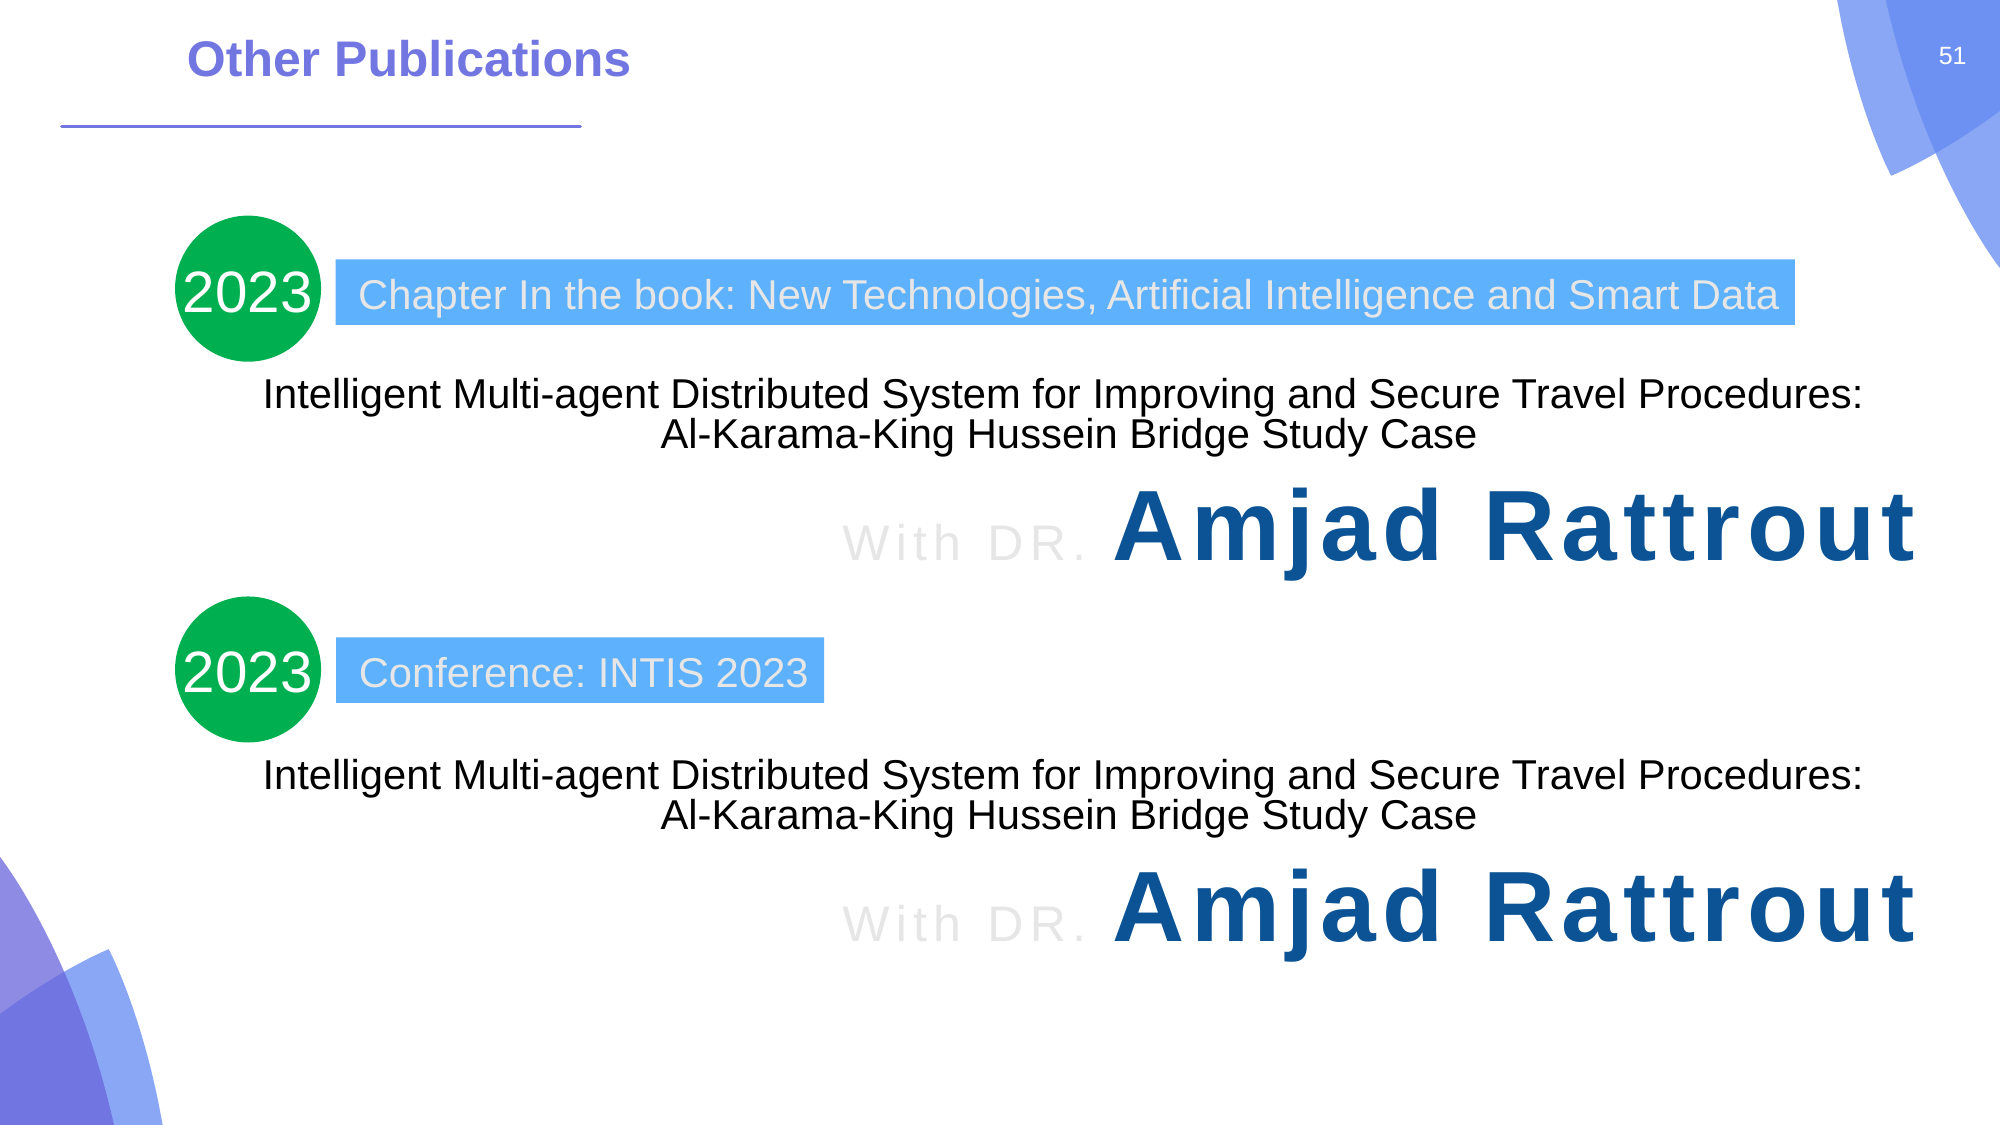

Other Publications

2023
Chapter In the book: New Technologies, Artificial Intelligence and Smart Data
Intelligent Multi-agent Distributed System for Improving and Secure Travel Procedures:
Al-Karama-King Hussein Bridge Study Case
With DR. Amjad Rattrout
2023
Conference: INTIS 2023
Intelligent Multi-agent Distributed System for Improving and Secure Travel Procedures:
Al-Karama-King Hussein Bridge Study Case
With DR. Amjad Rattrout